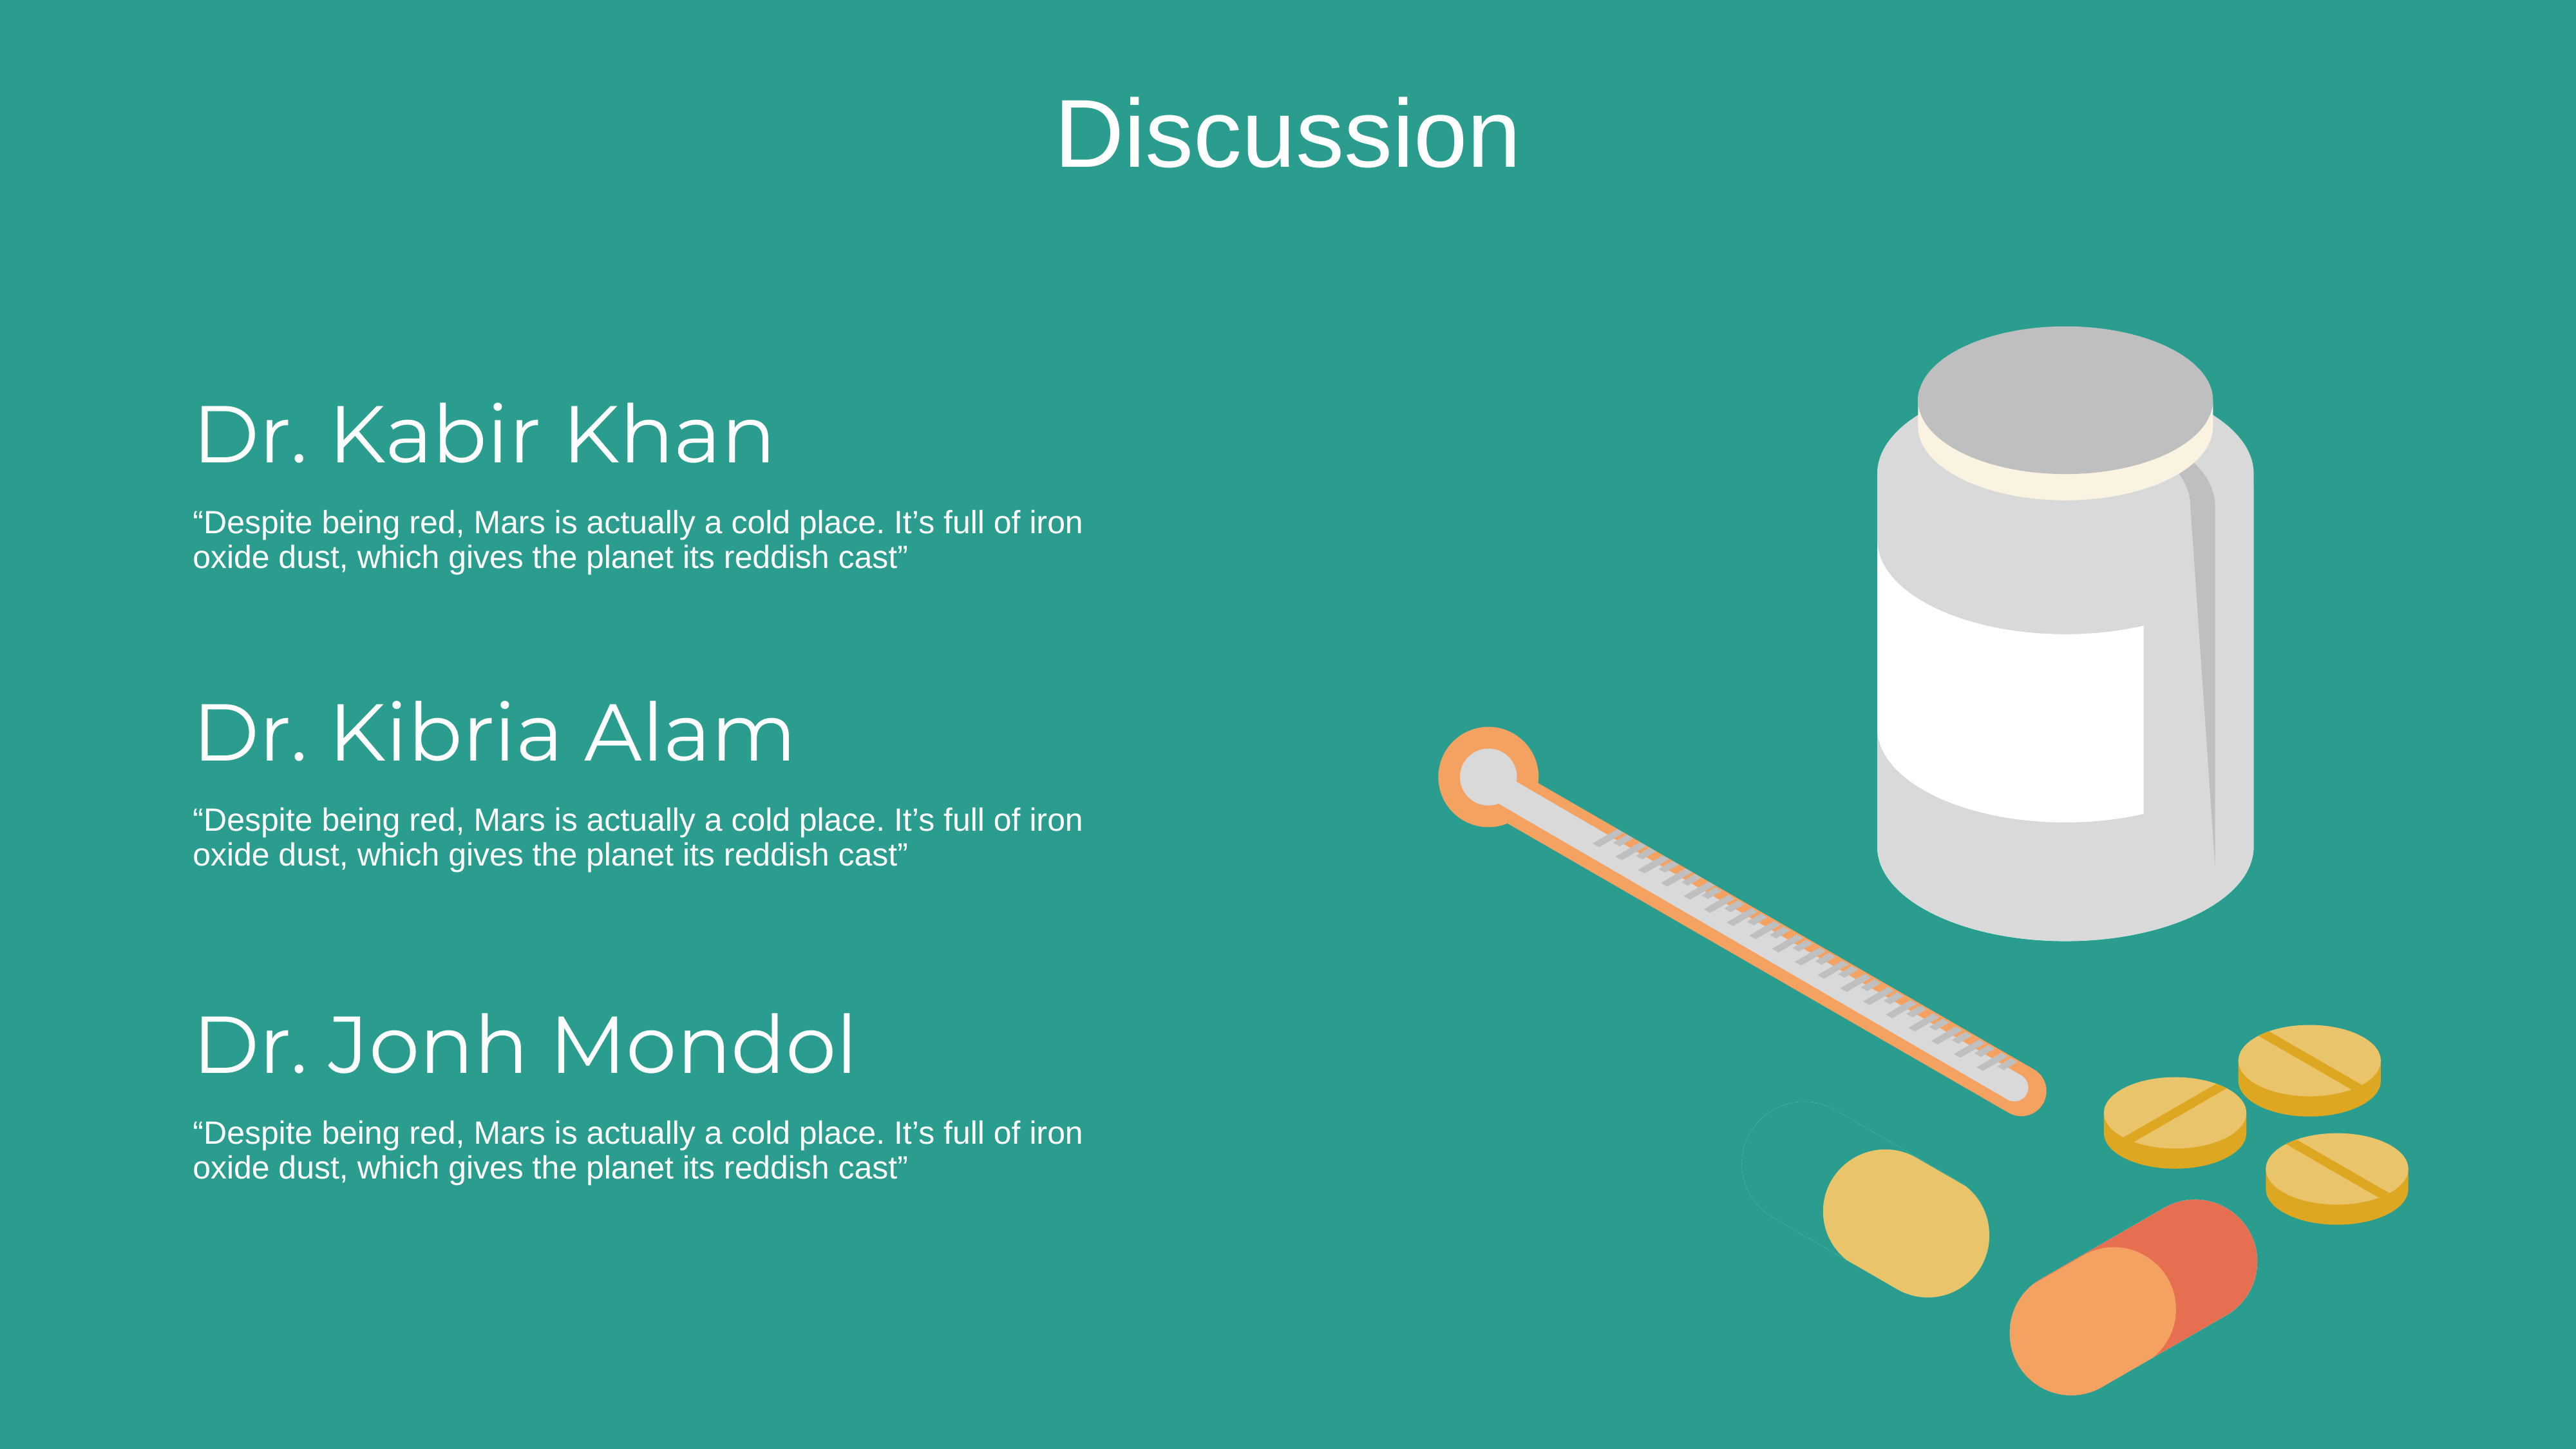

Discussion

Dr. Kabir Khan
“Despite being red, Mars is actually a cold place. It’s full of iron oxide dust, which gives the planet its reddish cast”
Dr. Kibria Alam

“Despite being red, Mars is actually a cold place. It’s full of iron oxide dust, which gives the planet its reddish cast”

Dr. Jonh Mondol

“Despite being red, Mars is actually a cold place. It’s full of iron oxide dust, which gives the planet its reddish cast”